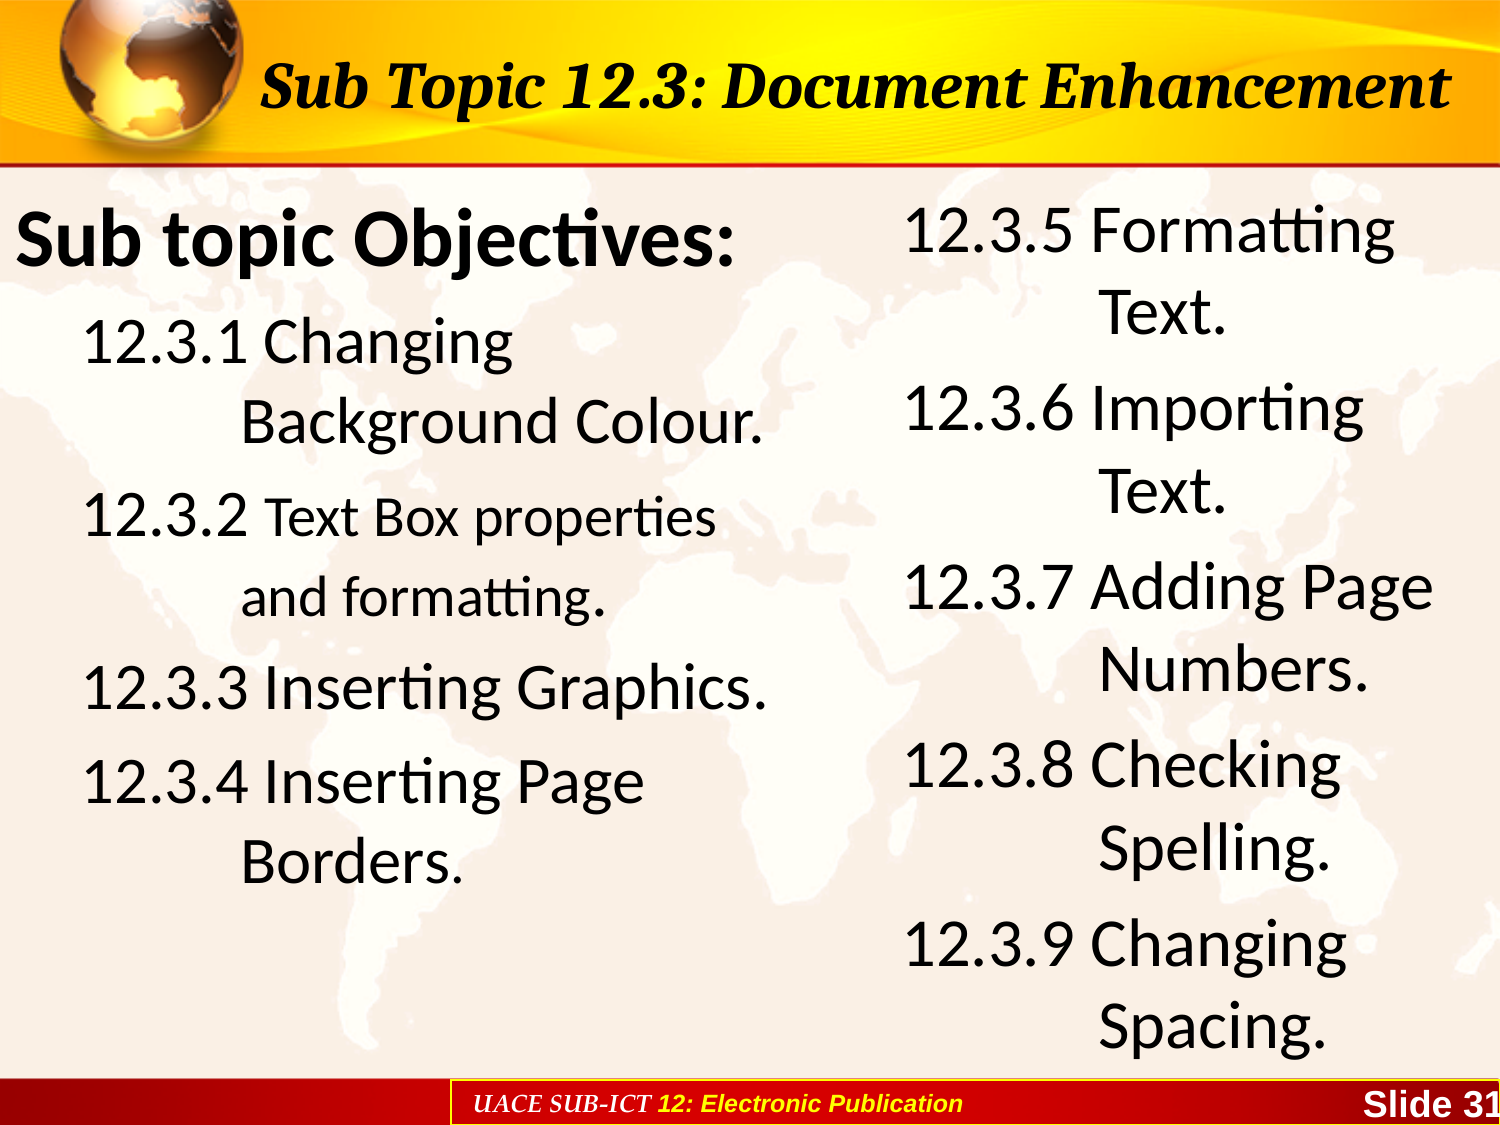

# Sub Topic 12.3: Document Enhancement
Sub topic Objectives:
12.3.1 Changing Background Colour.
12.3.2 Text Box properties and formatting.
12.3.3 Inserting Graphics.
12.3.4 Inserting Page Borders.
12.3.5 Formatting Text.
12.3.6 Importing  Text.
12.3.7 Adding Page Numbers.
12.3.8 Checking Spelling.
12.3.9 Changing Spacing.